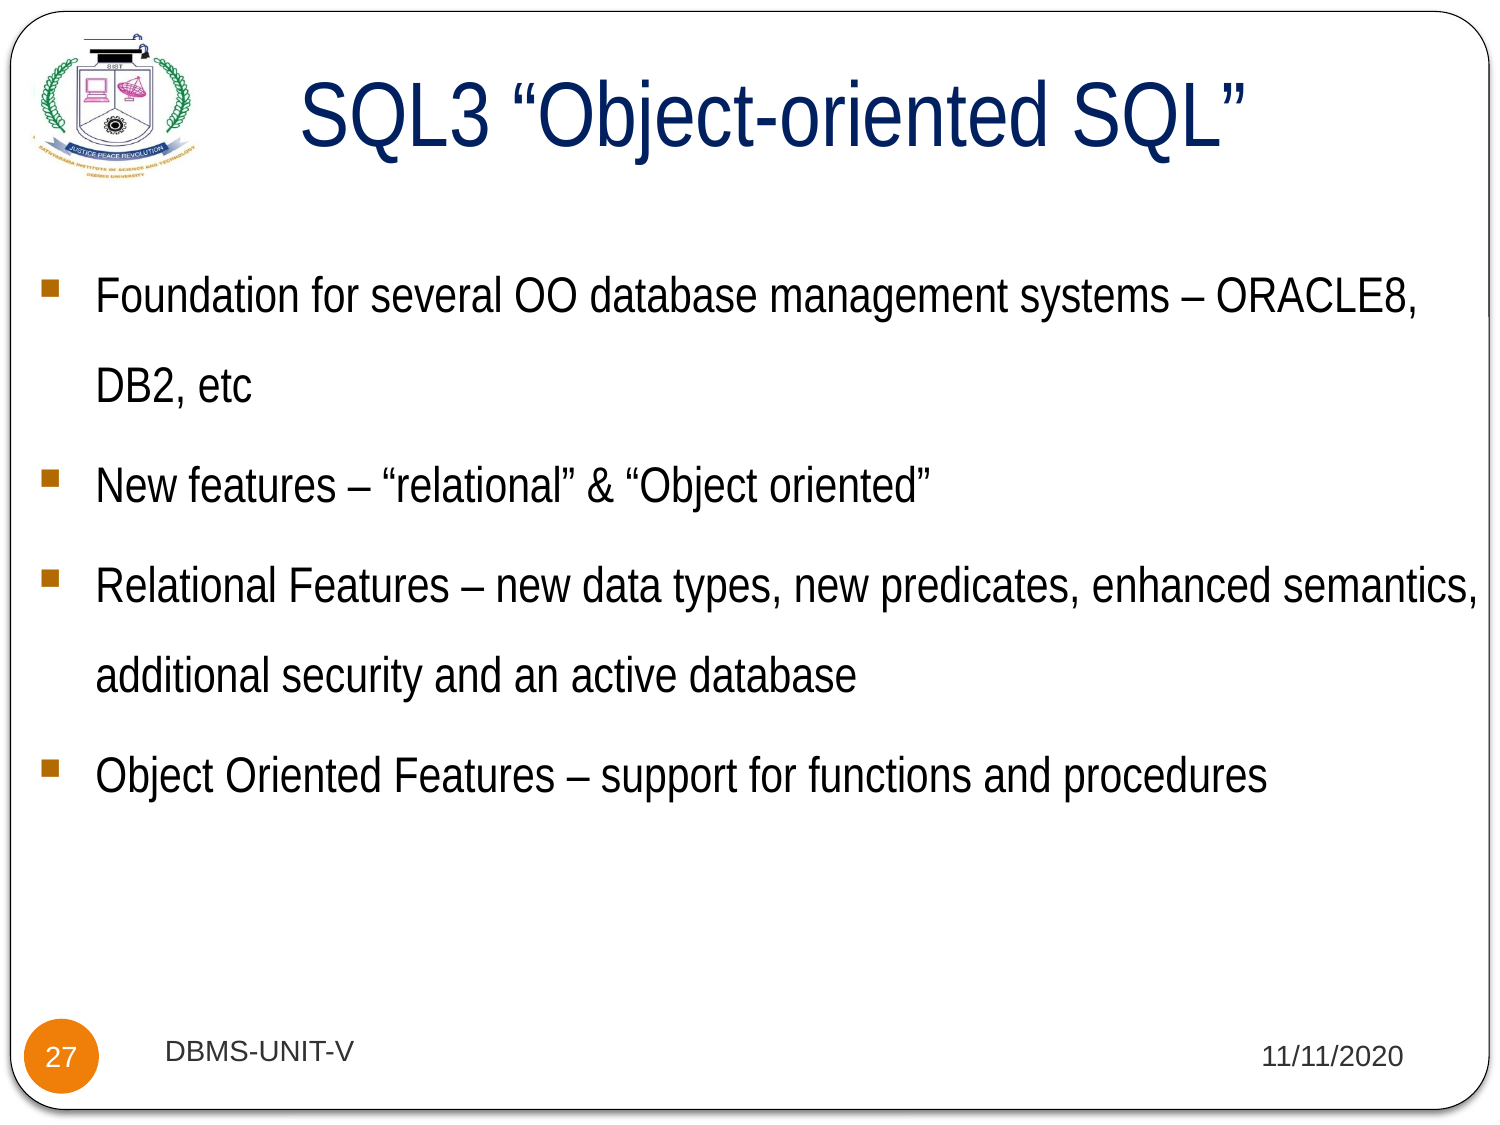

SQL3 “Object-oriented SQL”
Foundation for several OO database management systems – ORACLE8, DB2, etc
New features – “relational” & “Object oriented”
Relational Features – new data types, new predicates, enhanced semantics, additional security and an active database
Object Oriented Features – support for functions and procedures

DBMS-UNIT-V
11/11/2020
27